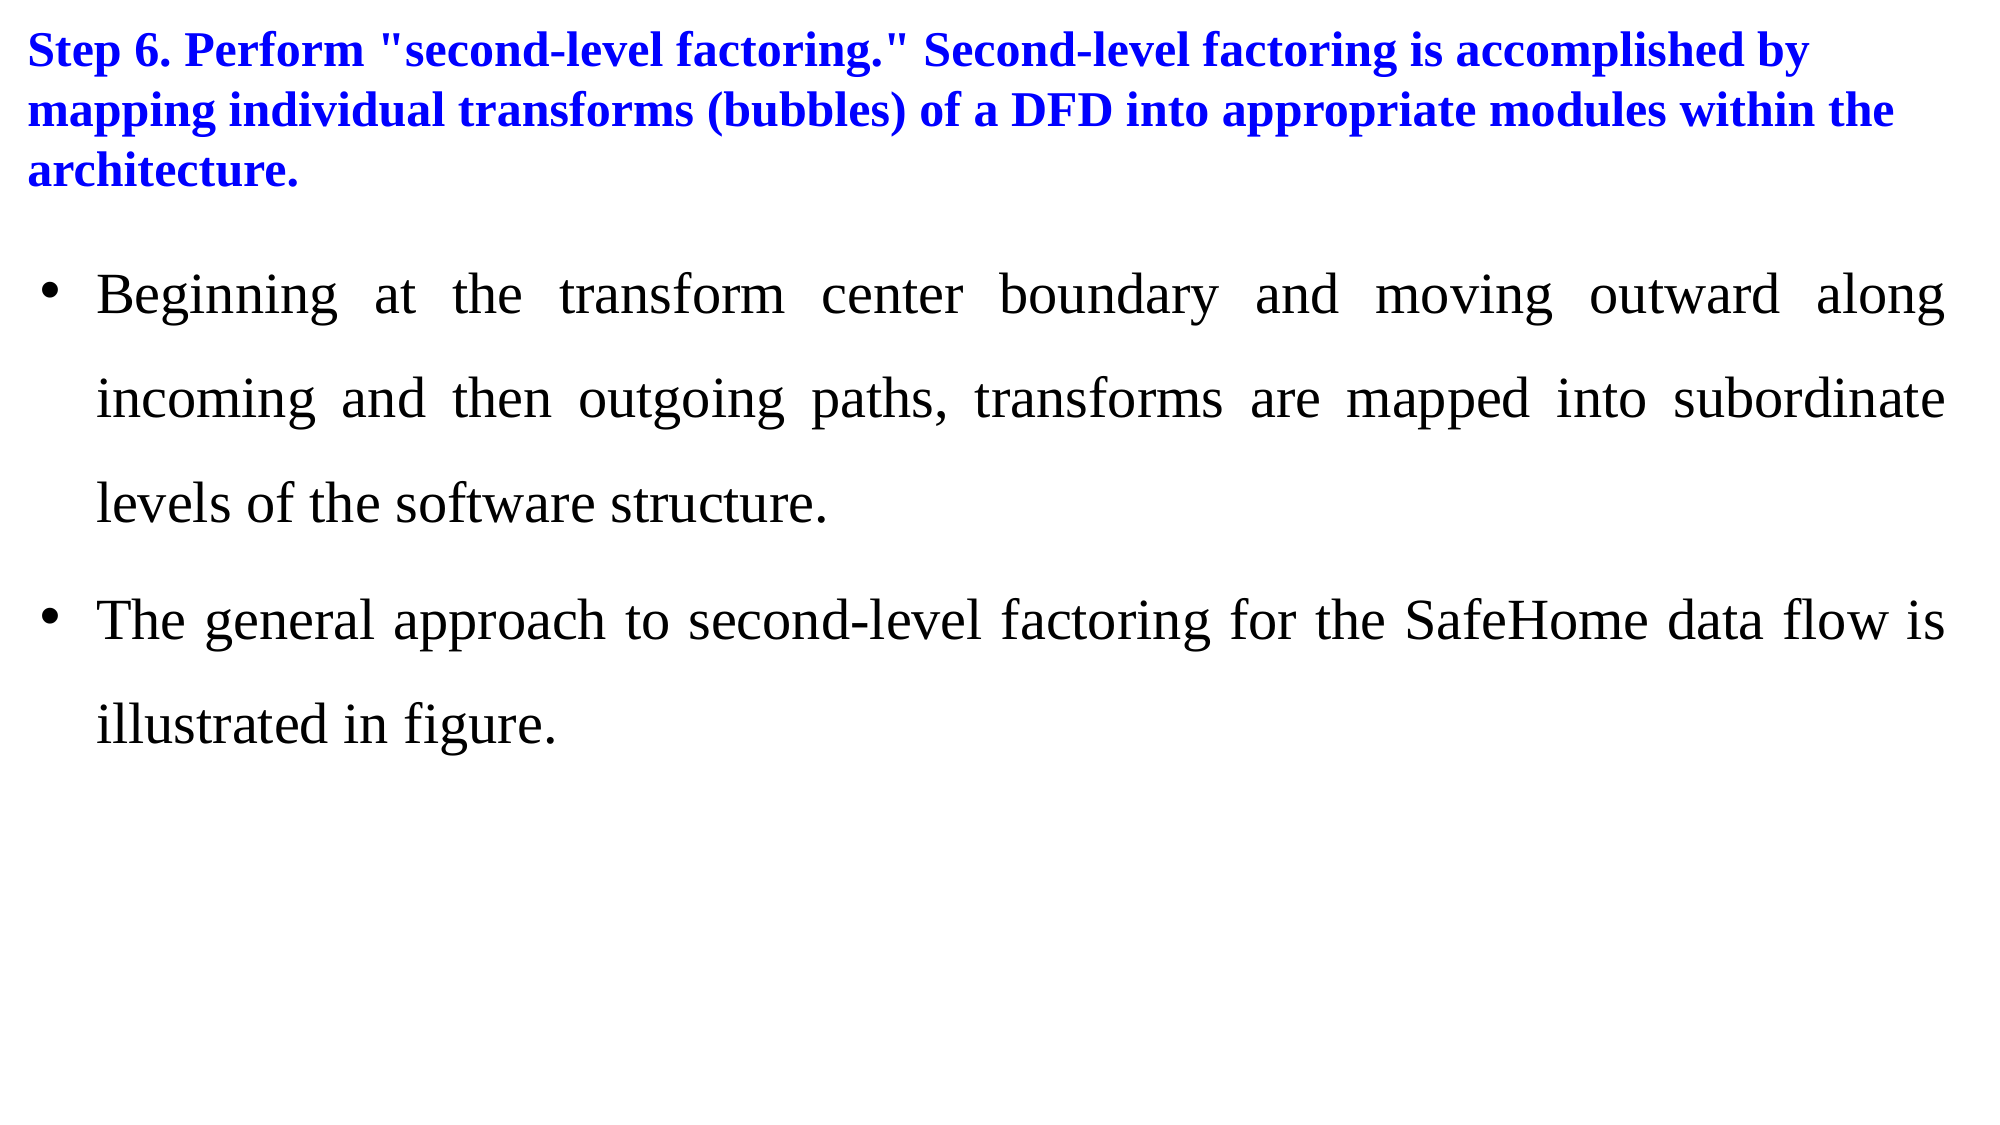

# Step 6. Perform "second-level factoring." Second-level factoring is accomplished by mapping individual transforms (bubbles) of a DFD into appropriate modules within the architecture.
Beginning at the transform center boundary and moving outward along incoming and then outgoing paths, transforms are mapped into subordinate levels of the software structure.
The general approach to second-level factoring for the SafeHome data flow is illustrated in figure.